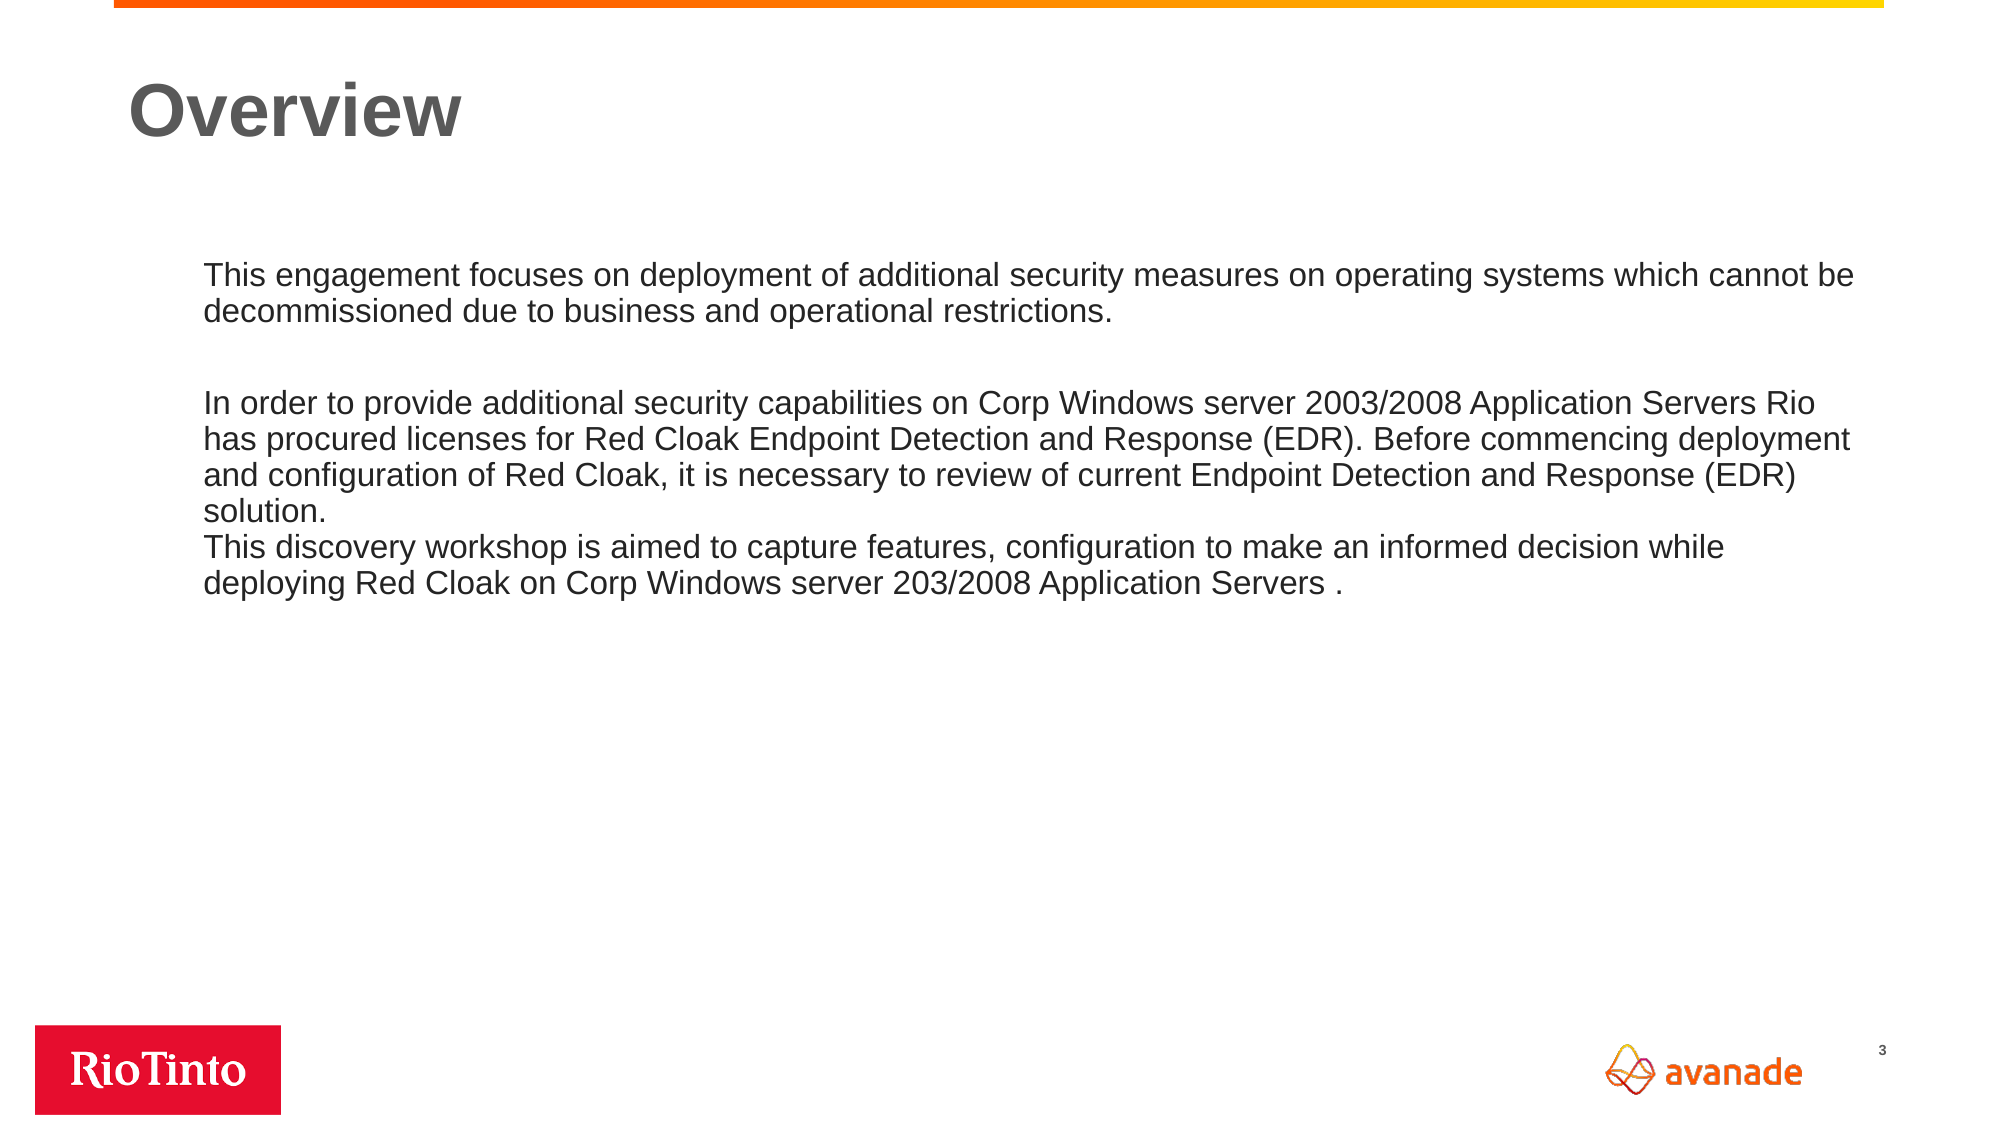

# Overview
This engagement focuses on deployment of additional security measures on operating systems which cannot be decommissioned due to business and operational restrictions.
In order to provide additional security capabilities on Corp Windows server 2003/2008 Application Servers Rio has procured licenses for Red Cloak Endpoint Detection and Response (EDR). Before commencing deployment and configuration of Red Cloak, it is necessary to review of current Endpoint Detection and Response (EDR) solution.
This discovery workshop is aimed to capture features, configuration to make an informed decision while deploying Red Cloak on Corp Windows server 203/2008 Application Servers .
3